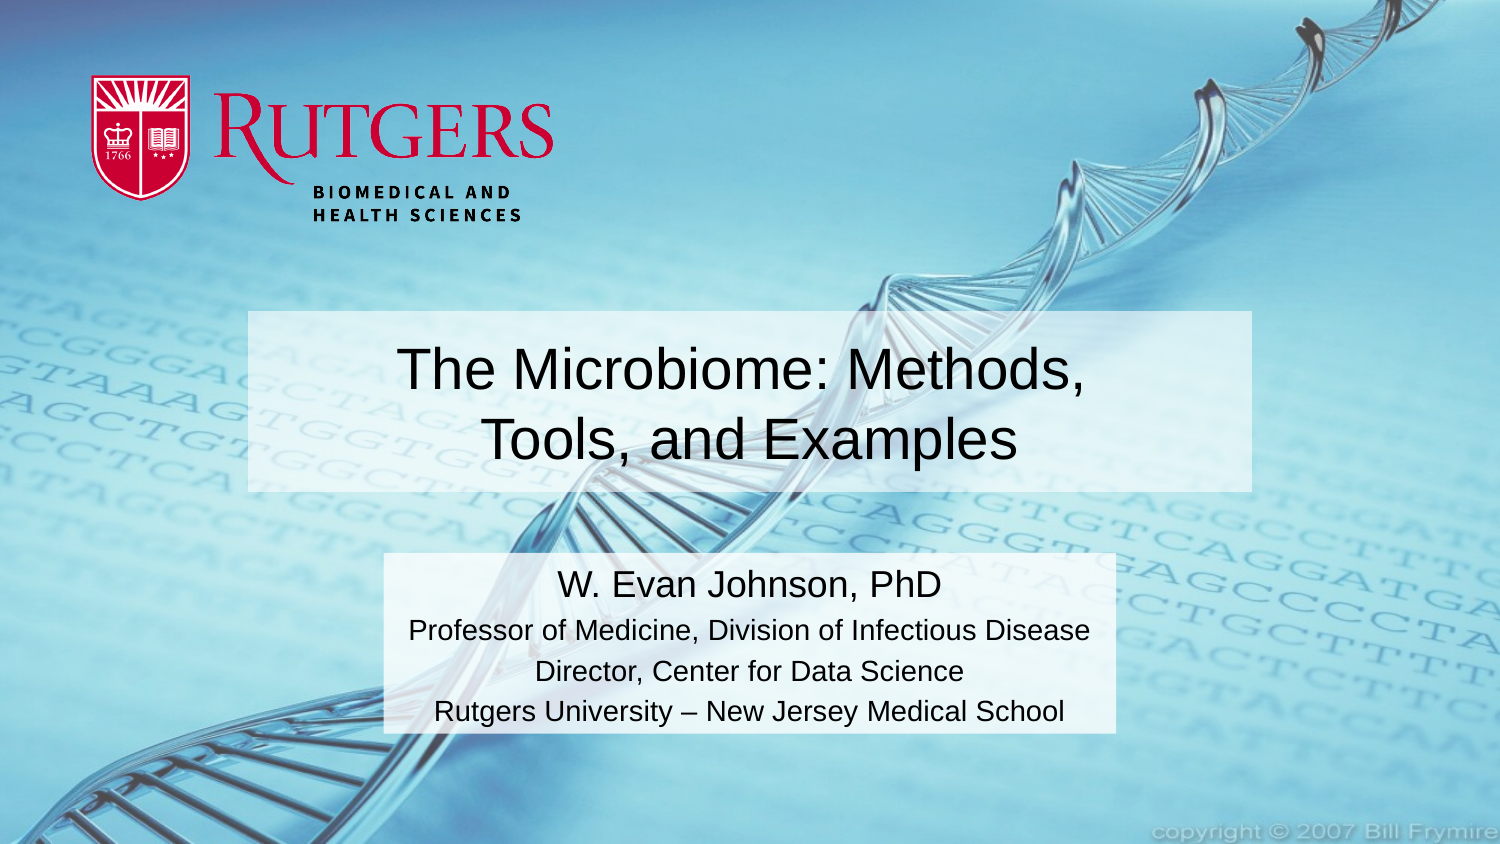

# The Microbiome: Methods, Tools, and Examples
W. Evan Johnson, PhD
Professor of Medicine, Division of Infectious Disease
Director, Center for Data Science
Rutgers University – New Jersey Medical School